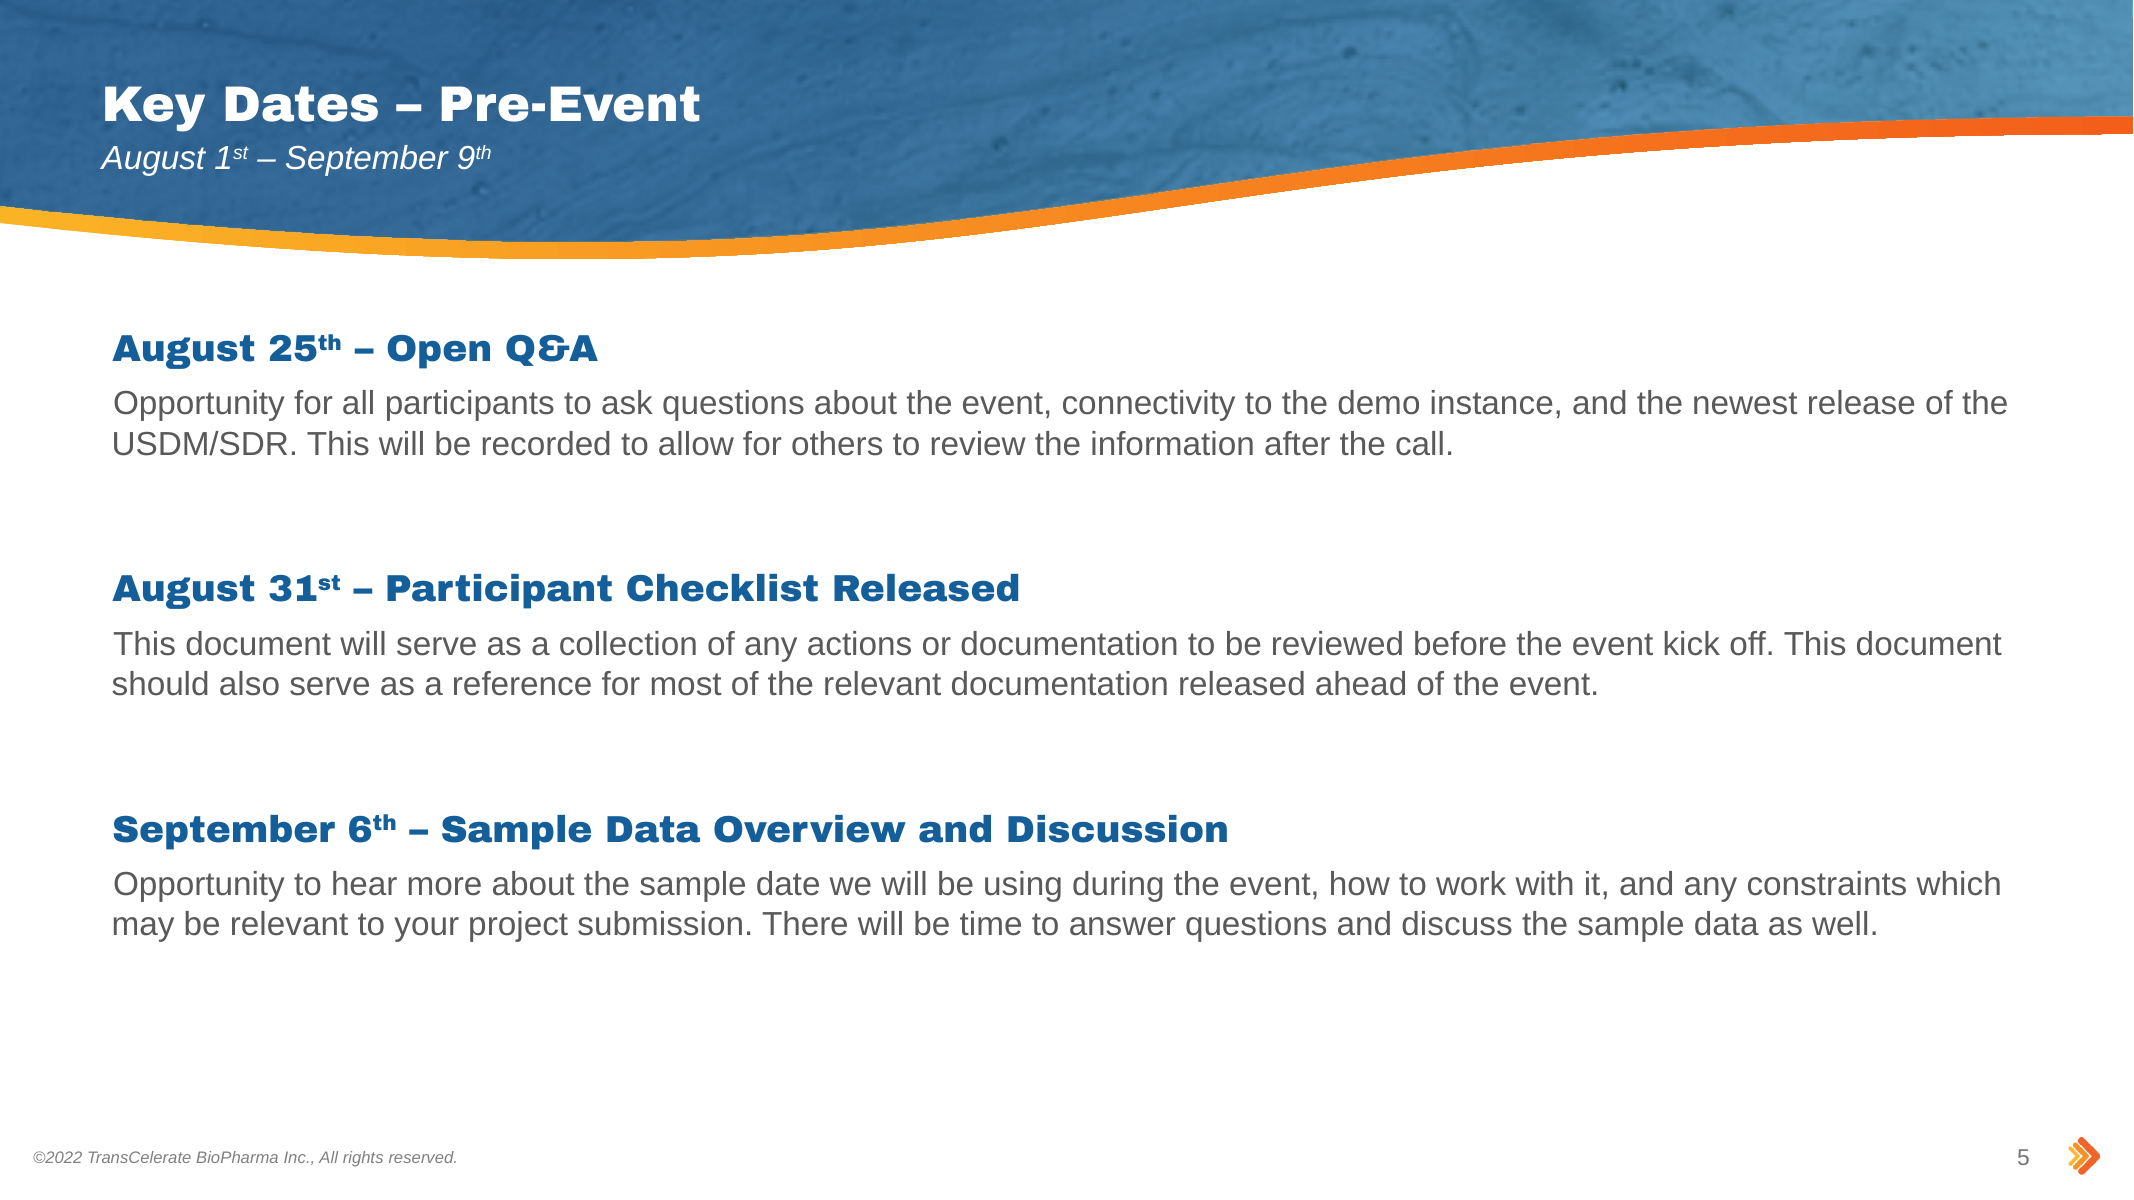

# Key Dates – Pre-Event
August 1st – September 9th
August 25th – Open Q&A
Opportunity for all participants to ask questions about the event, connectivity to the demo instance, and the newest release of the USDM/SDR. This will be recorded to allow for others to review the information after the call.

August 31st – Participant Checklist Released
This document will serve as a collection of any actions or documentation to be reviewed before the event kick off. This document should also serve as a reference for most of the relevant documentation released ahead of the event.

September 6th – Sample Data Overview and Discussion
Opportunity to hear more about the sample date we will be using during the event, how to work with it, and any constraints which may be relevant to your project submission. There will be time to answer questions and discuss the sample data as well.